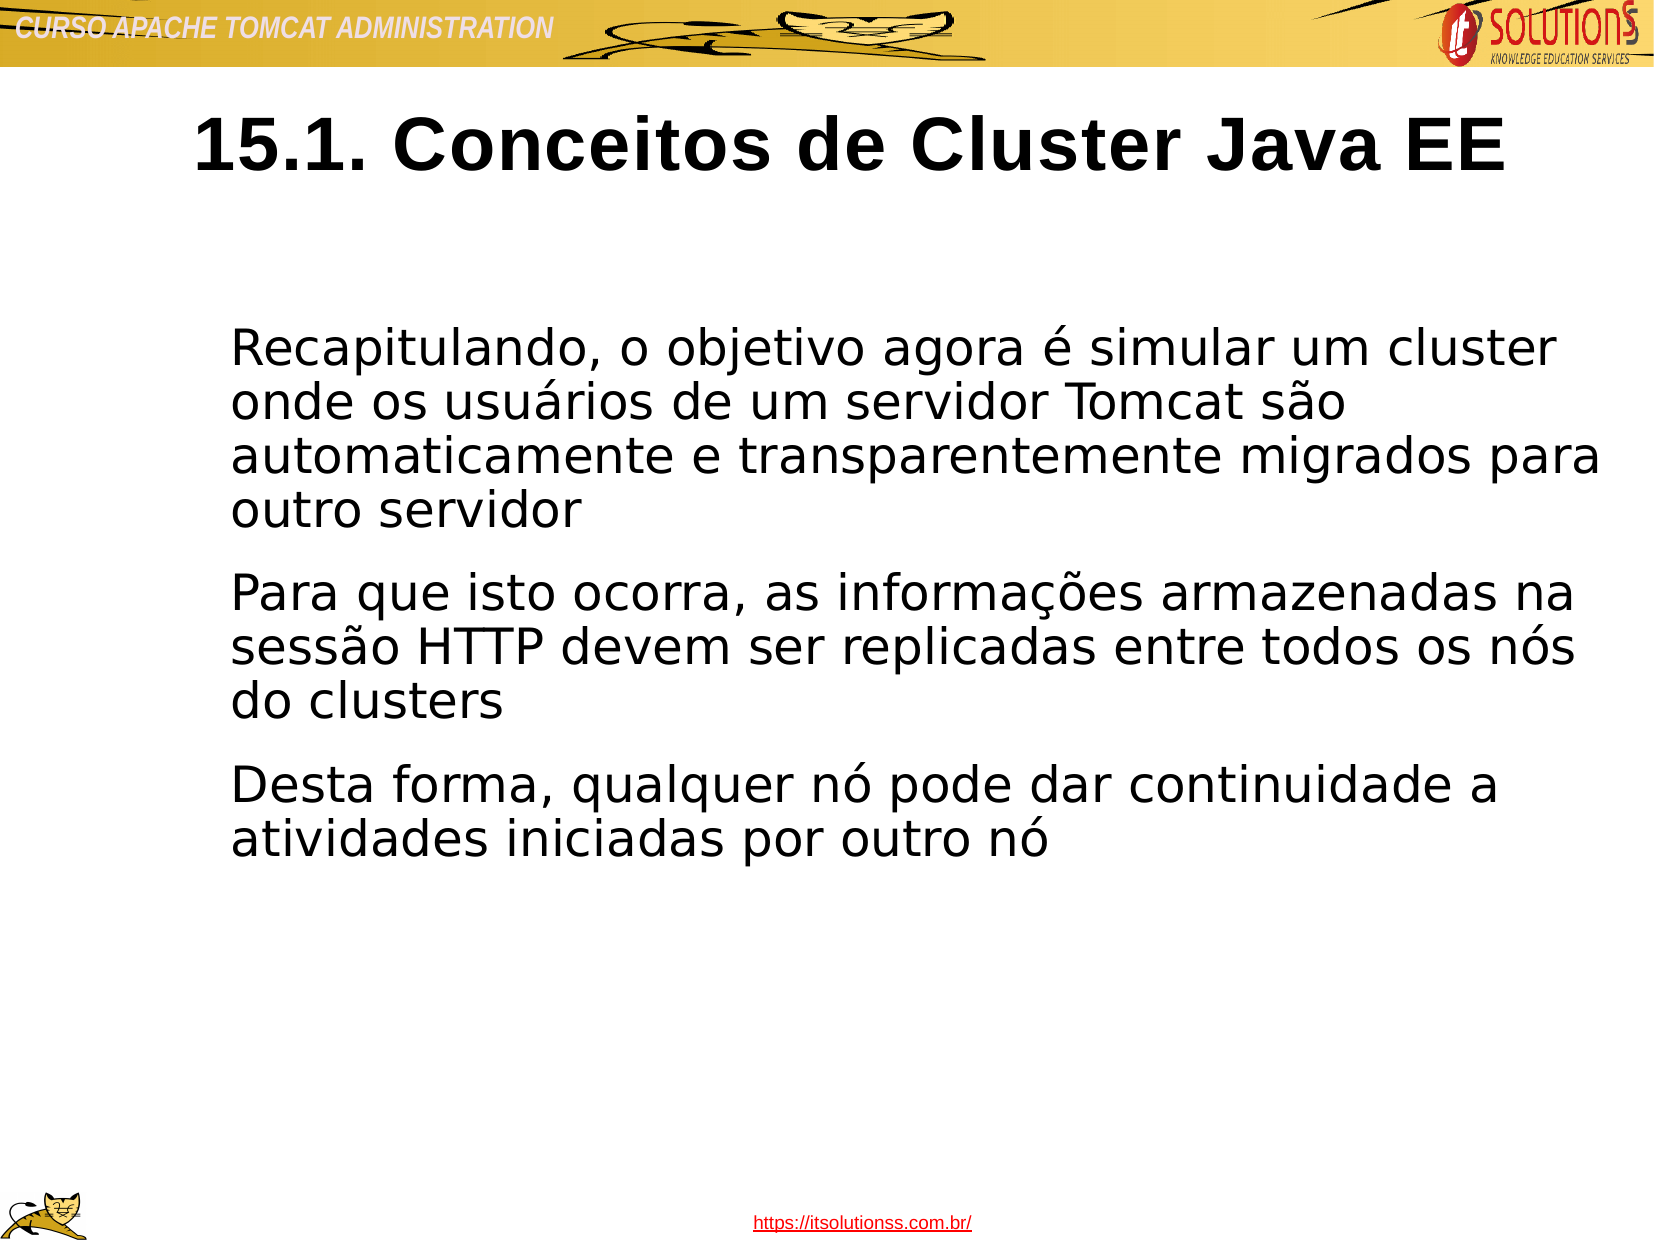

15.1. Conceitos de Cluster Java EE
Recapitulando, o objetivo agora é simular um cluster onde os usuários de um servidor Tomcat são automaticamente e transparentemente migrados para outro servidor
Para que isto ocorra, as informações armazenadas na sessão HTTP devem ser replicadas entre todos os nós do clusters
Desta forma, qualquer nó pode dar continuidade a atividades iniciadas por outro nó